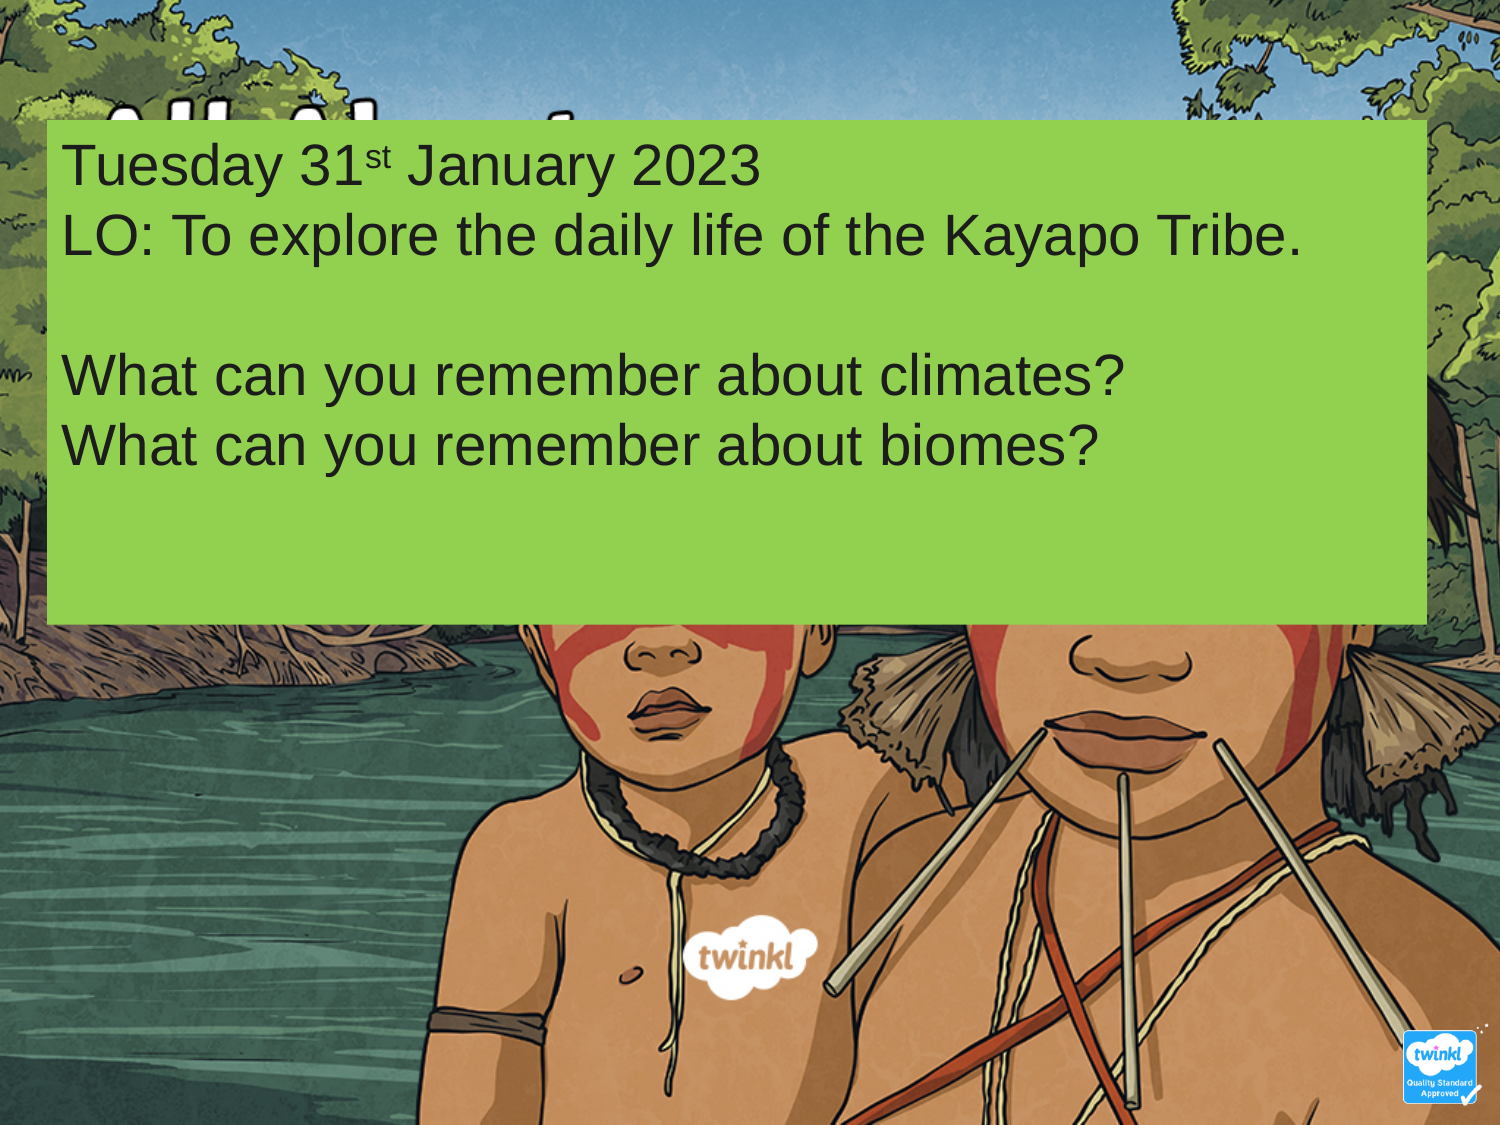

Tuesday 31st January 2023
LO: To explore the daily life of the Kayapo Tribe.

What can you remember about climates?
What can you remember about biomes?